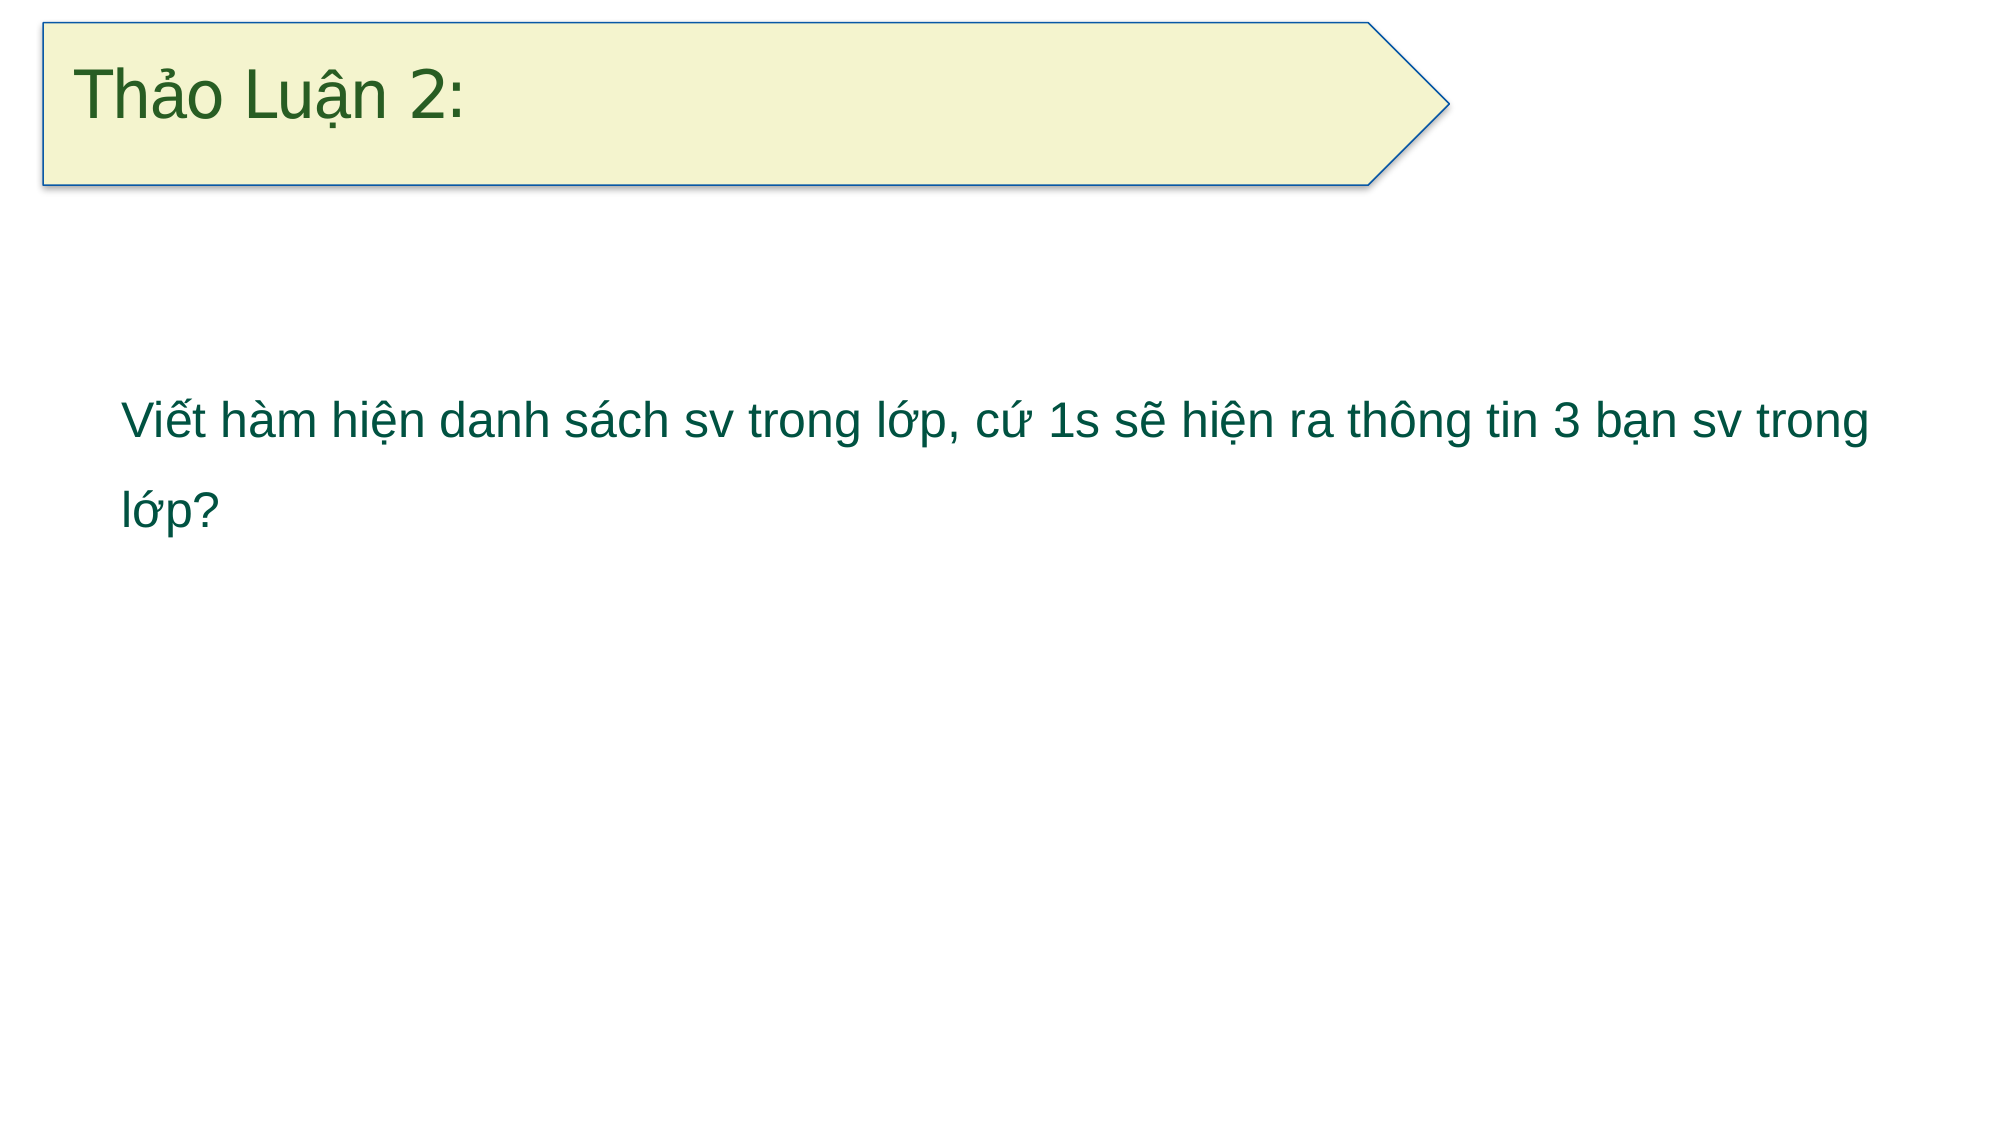

# Thảo Luận 2:
Viết hàm hiện danh sách sv trong lớp, cứ 1s sẽ hiện ra thông tin 3 bạn sv trong lớp?